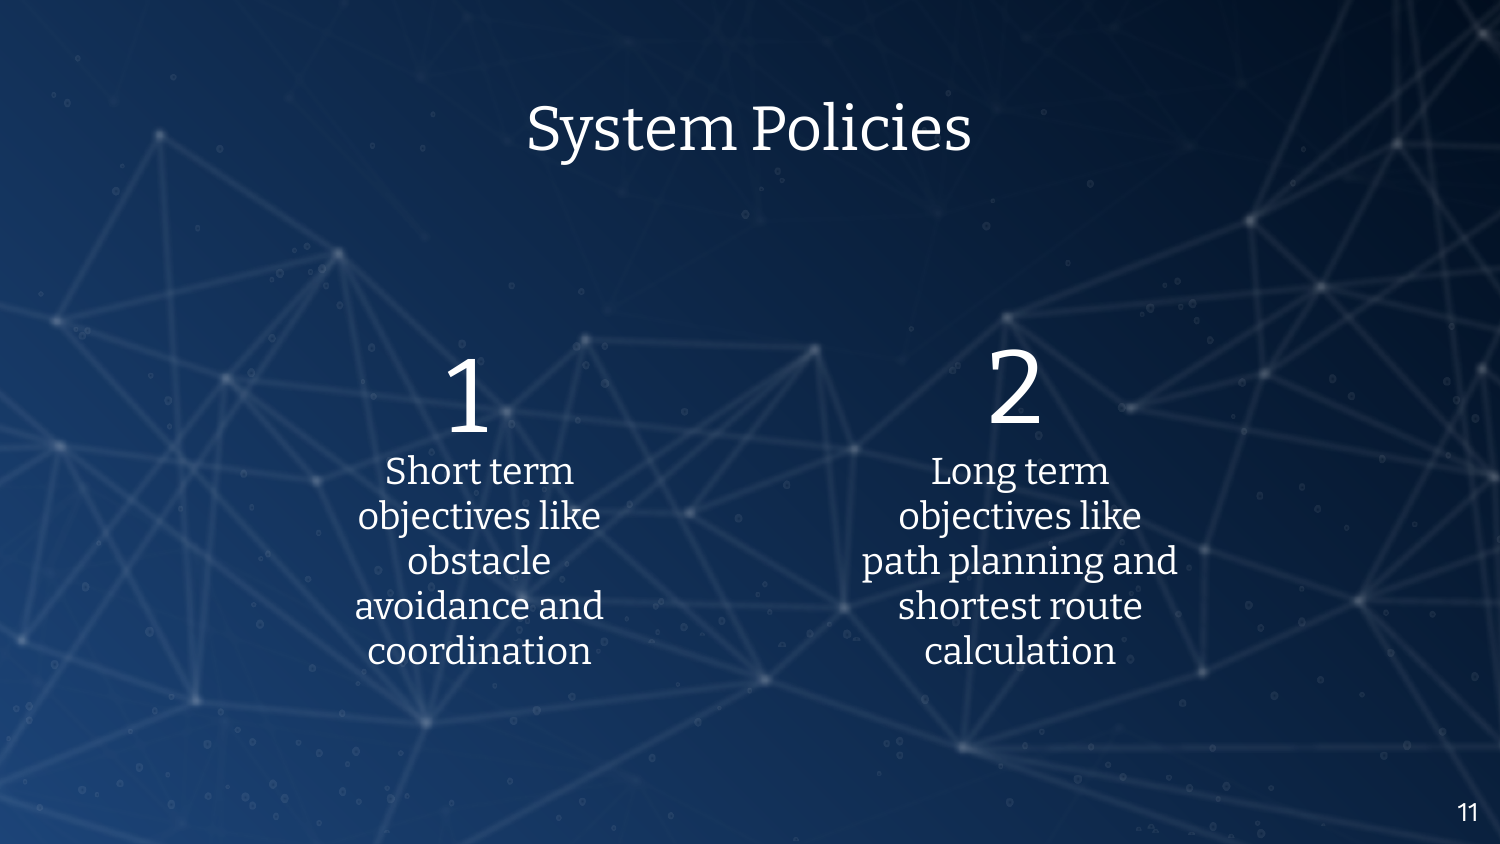

# System Policies
2
1
Long term objectives like path planning and shortest route calculation
Short term objectives like obstacle avoidance and coordination
11